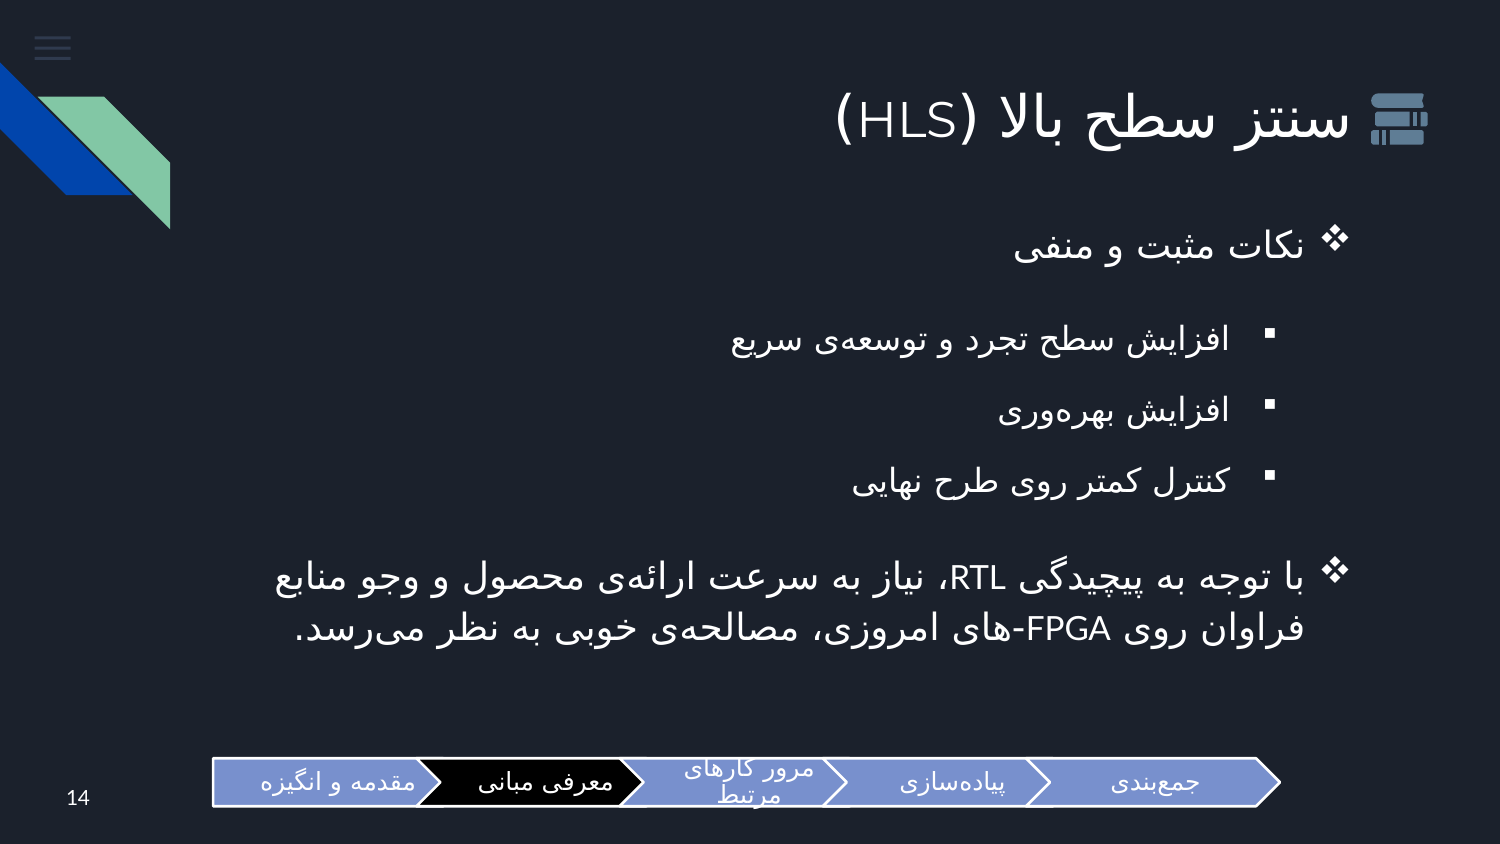

# سنتز سطح بالا (HLS)

نکات مثبت و منفی
افزایش سطح تجرد و توسعه‌ی سریع
افزایش بهره‌وری
کنترل کمتر روی طرح نهایی
با توجه به پیچیدگی RTL، نیاز به سرعت ارائه‌ی محصول و وجو منابع فراوان روی FPGA-های امروزی، مصالحه‌ی خوبی به نظر می‌رسد.
مقدمه و انگیزه
معرفی مبانی
مرور کارهای مرتبط
پیاده‌سازی
جمع‌بندی
14